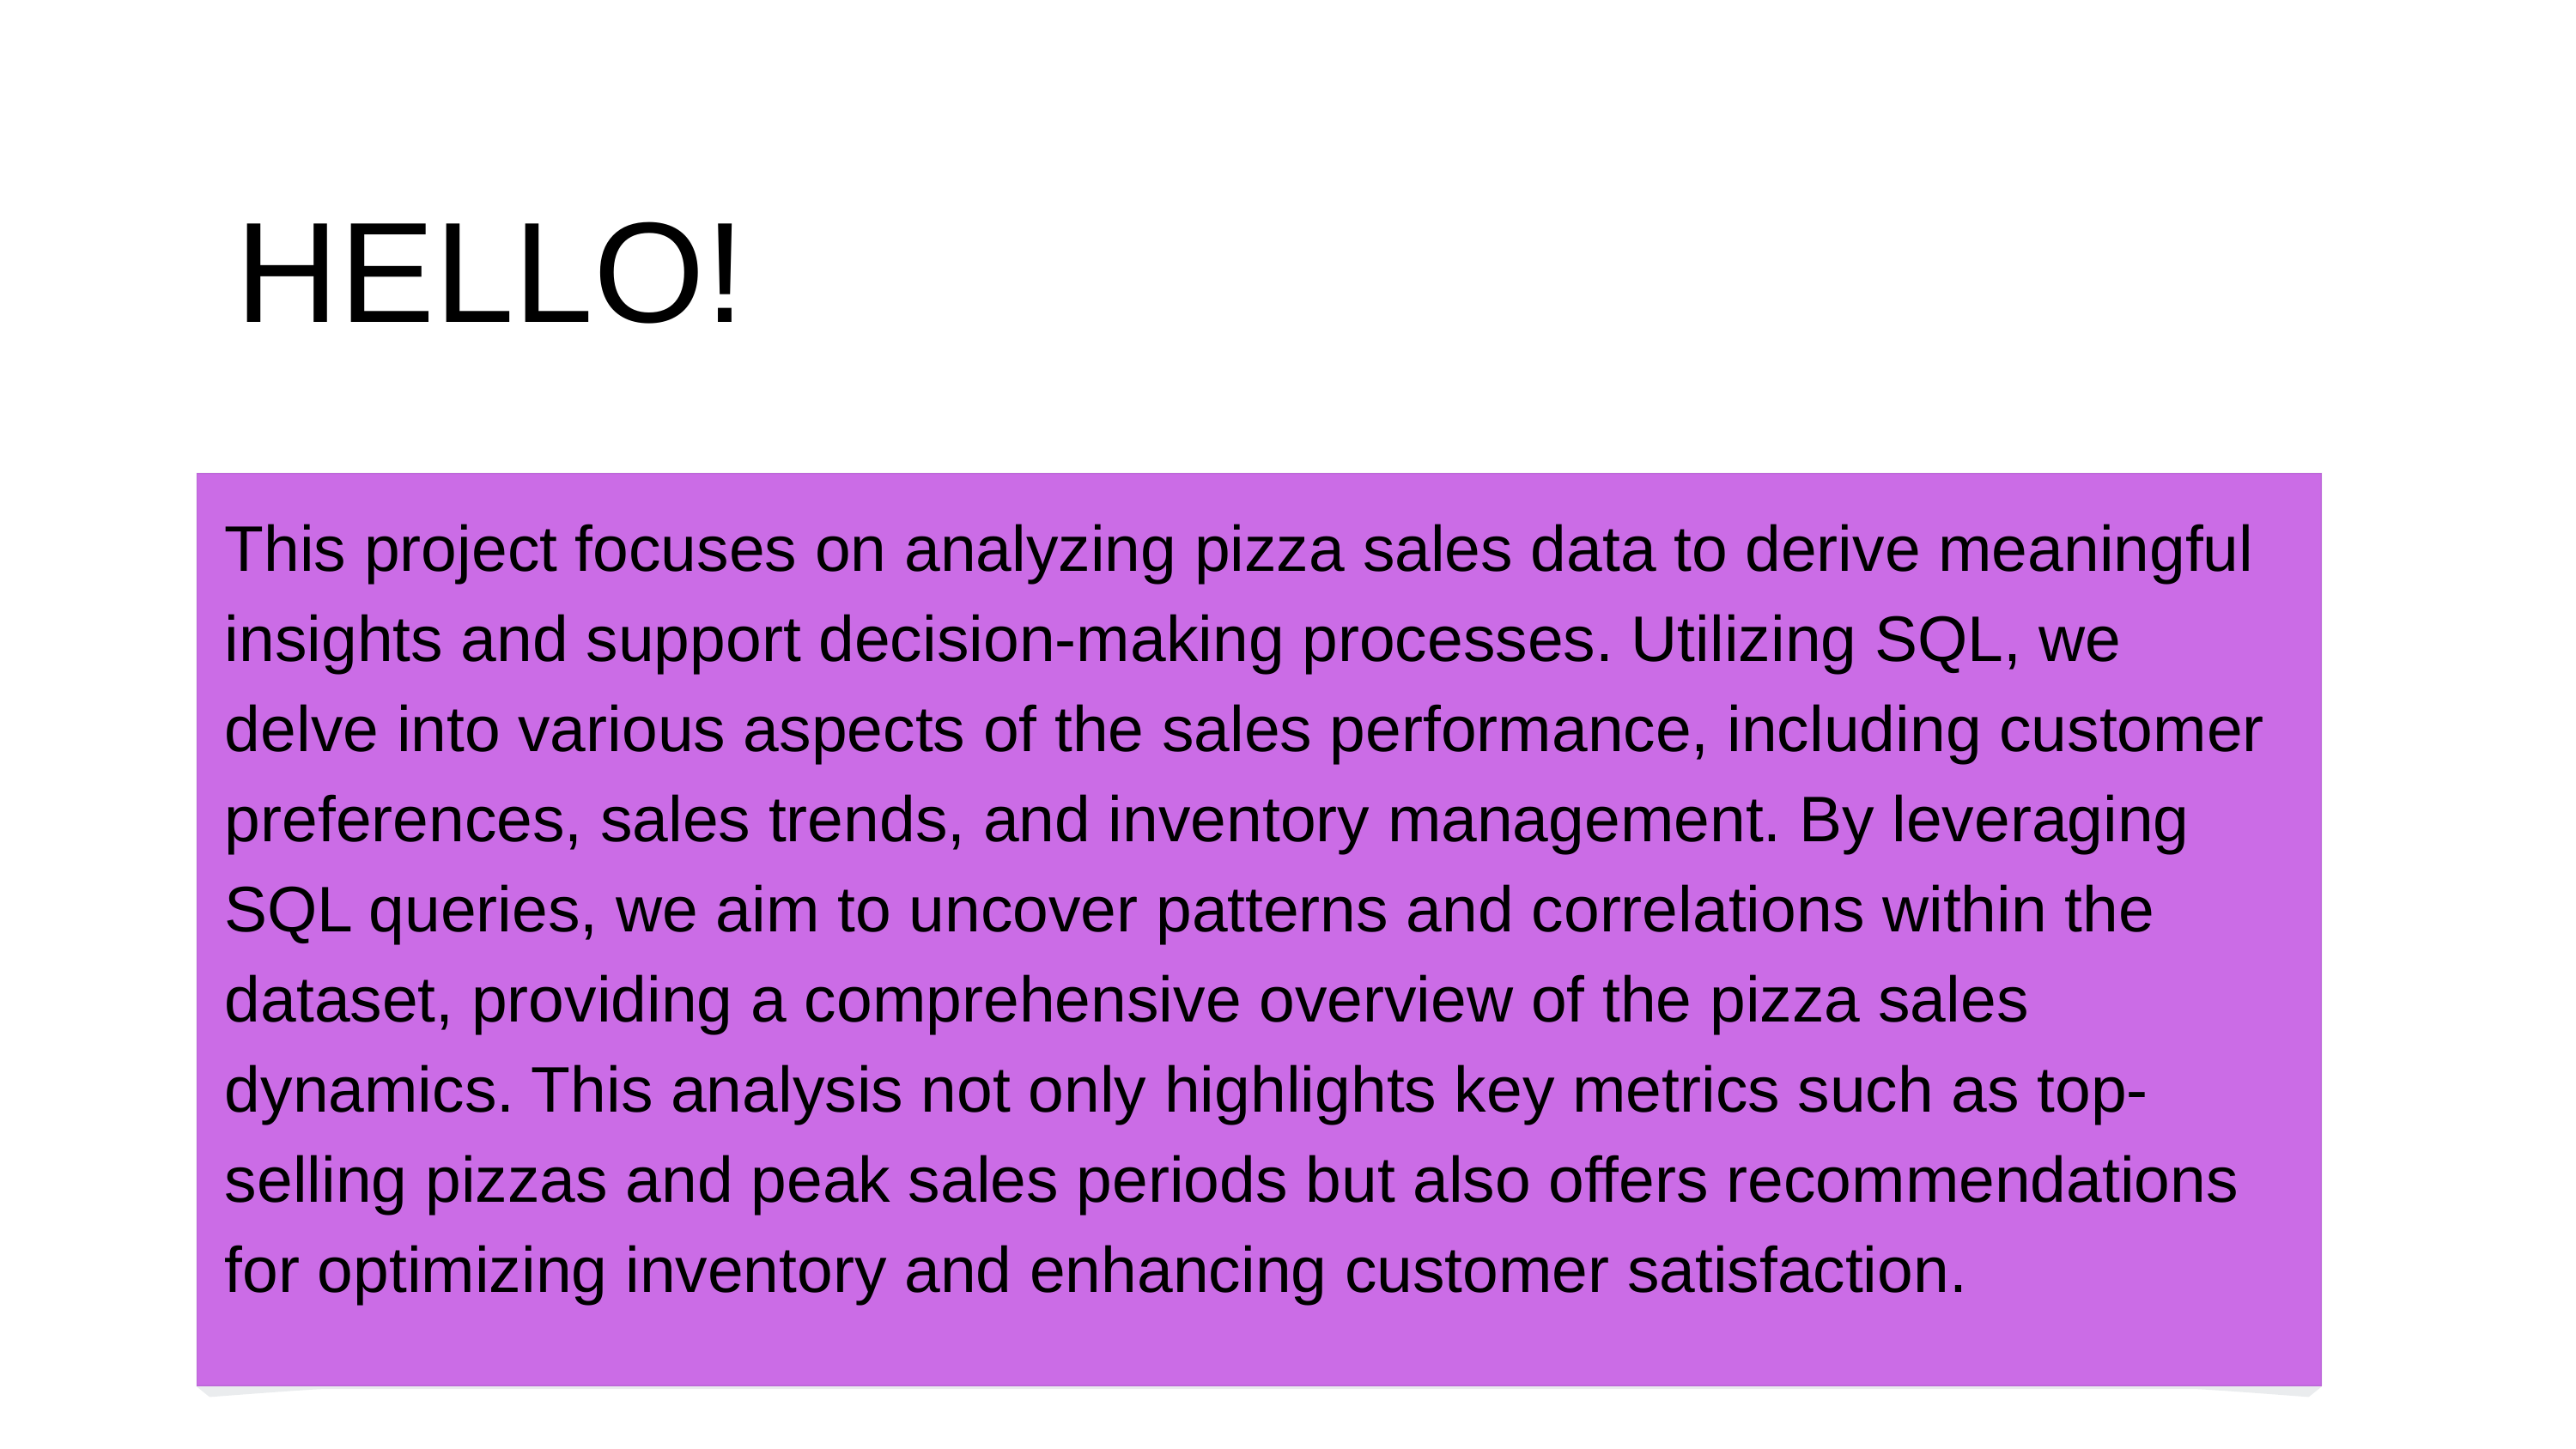

HELLO!

This project focuses on analyzing pizza sales data to derive meaningful insights and support decision-making processes. Utilizing SQL, we delve into various aspects of the sales performance, including customer preferences, sales trends, and inventory management. By leveraging SQL queries, we aim to uncover patterns and correlations within the dataset, providing a comprehensive overview of the pizza sales dynamics. This analysis not only highlights key metrics such as top-selling pizzas and peak sales periods but also offers recommendations for optimizing inventory and enhancing customer satisfaction.